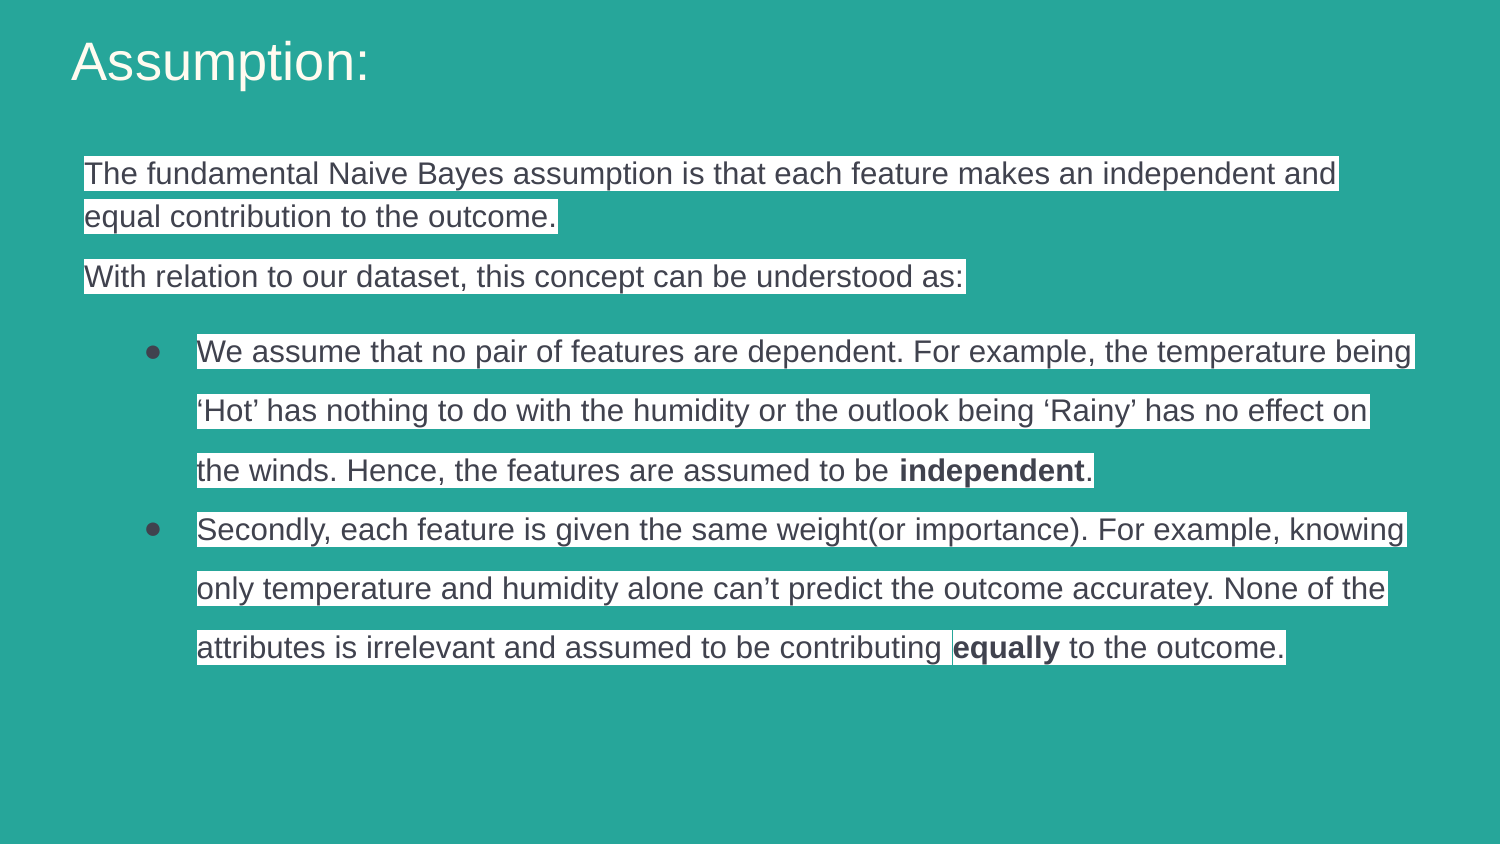

# Assumption:
The fundamental Naive Bayes assumption is that each feature makes an independent and equal contribution to the outcome.
With relation to our dataset, this concept can be understood as:
We assume that no pair of features are dependent. For example, the temperature being ‘Hot’ has nothing to do with the humidity or the outlook being ‘Rainy’ has no effect on the winds. Hence, the features are assumed to be independent.
Secondly, each feature is given the same weight(or importance). For example, knowing only temperature and humidity alone can’t predict the outcome accuratey. None of the attributes is irrelevant and assumed to be contributing equally to the outcome.